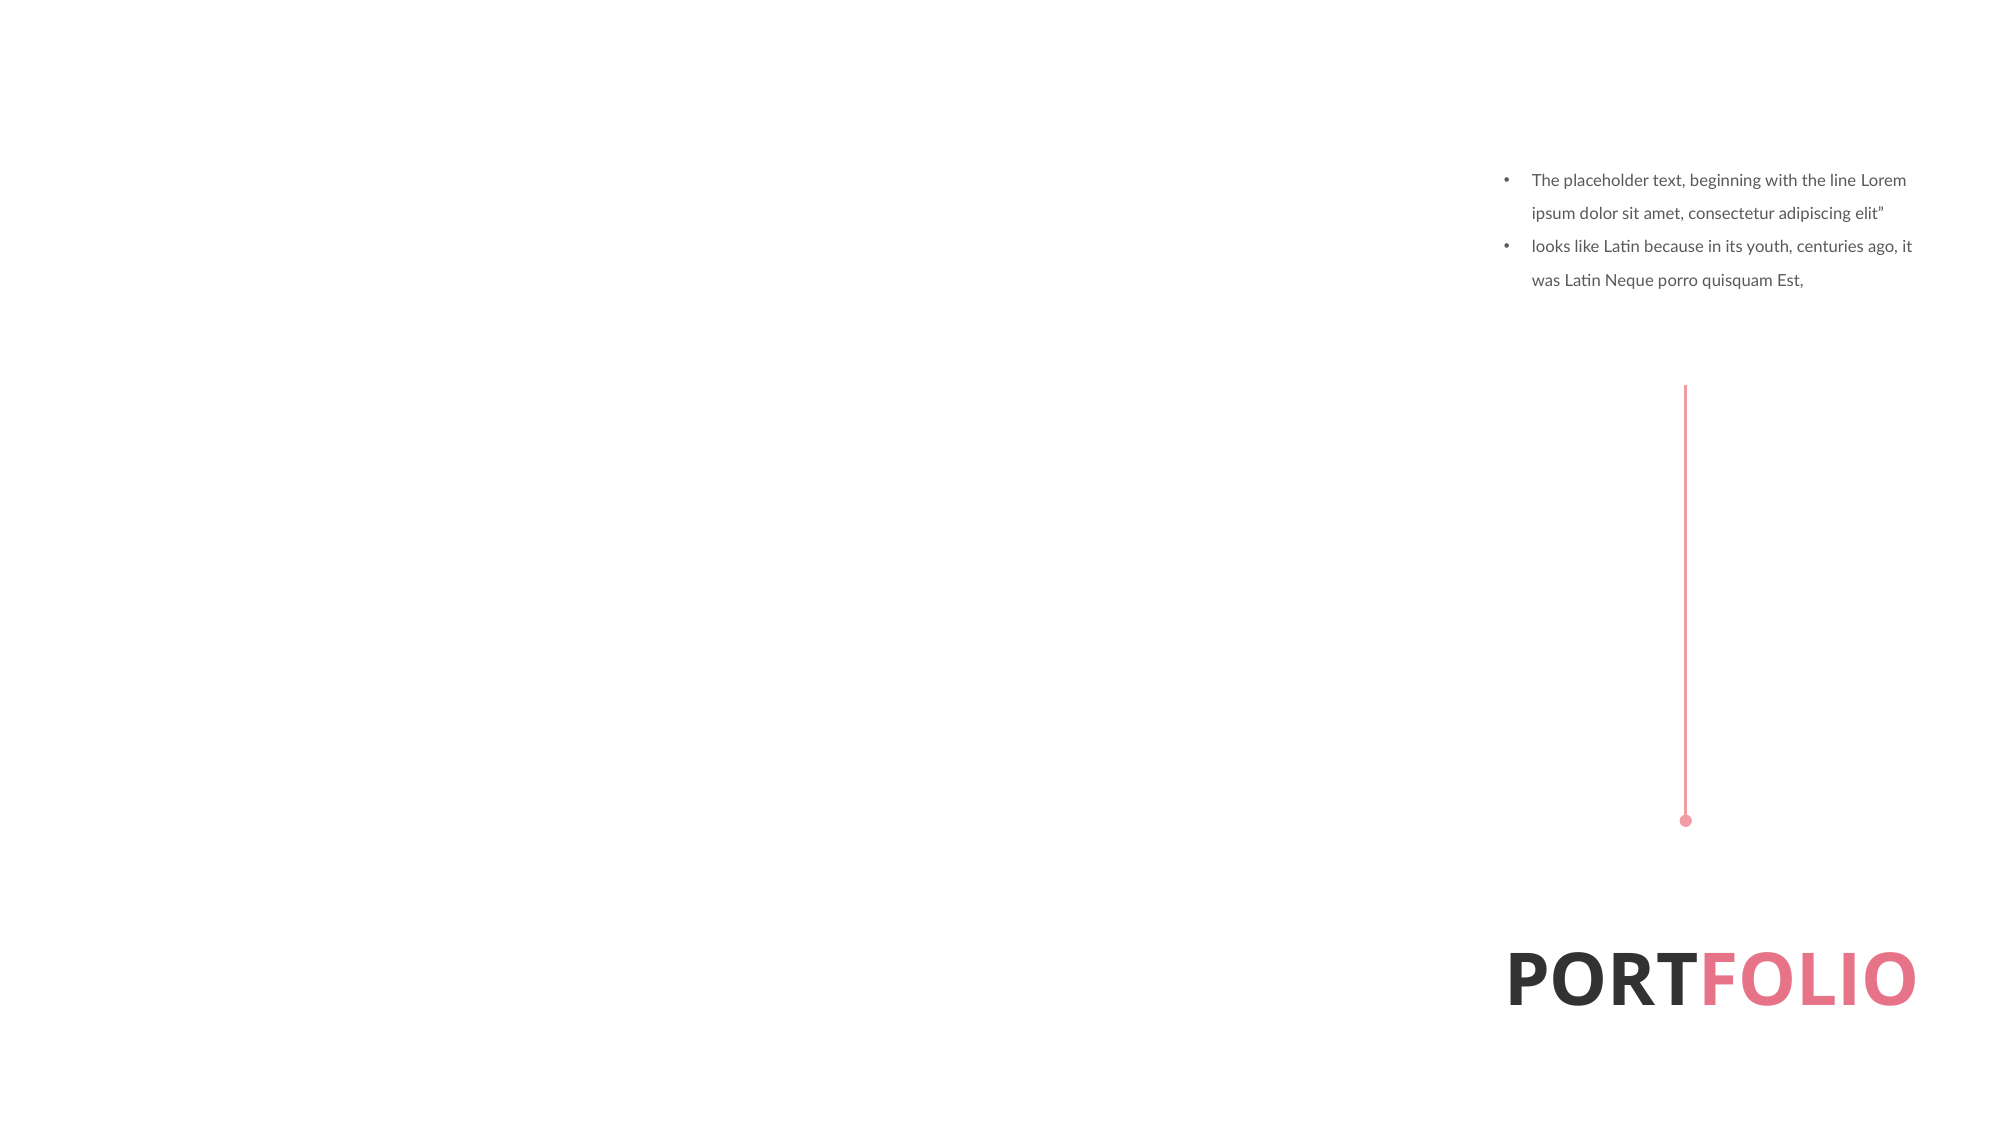

The placeholder text, beginning with the line Lorem ipsum dolor sit amet, consectetur adipiscing elit”
looks like Latin because in its youth, centuries ago, it was Latin Neque porro quisquam Est,

PORTFOLIO